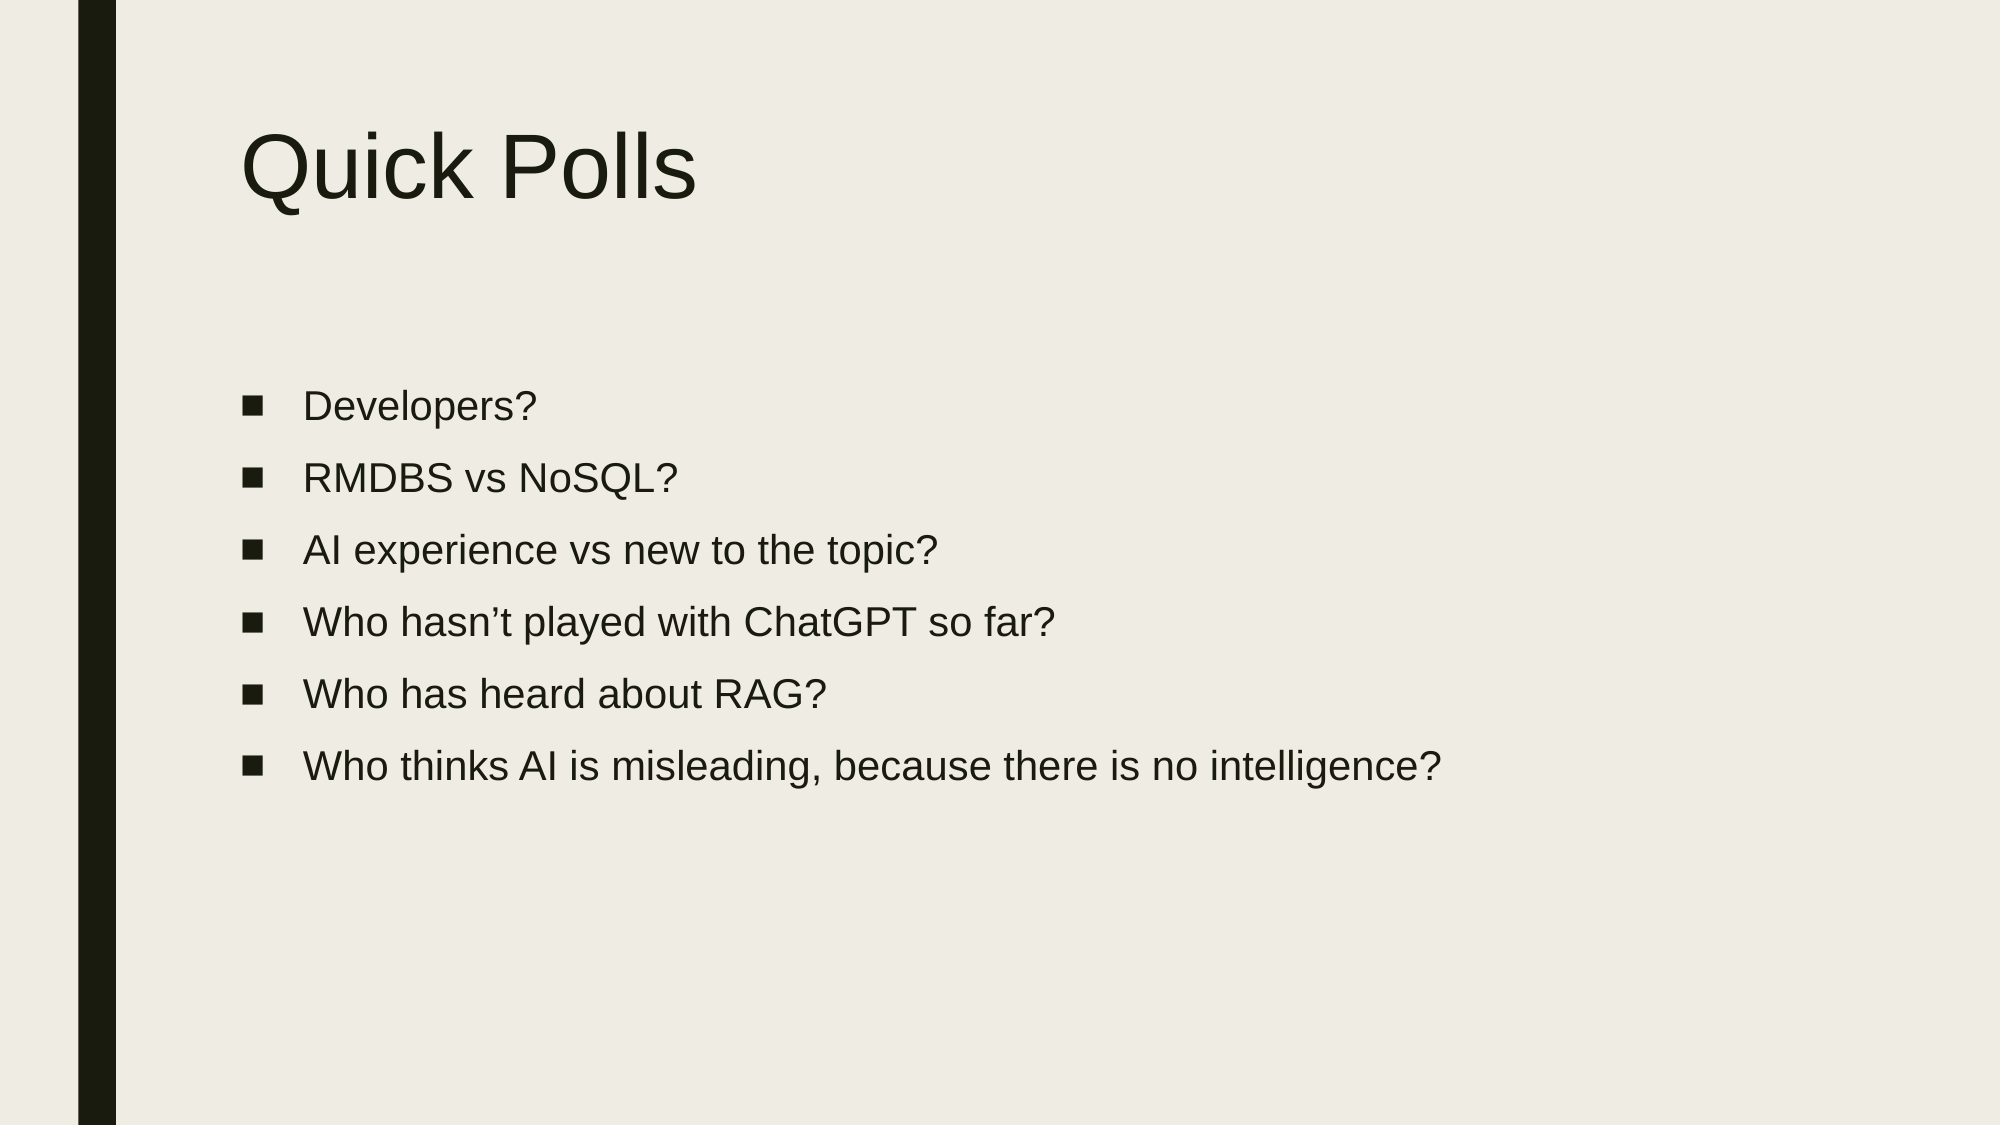

# Quick Polls
Developers?
RMDBS vs NoSQL?
AI experience vs new to the topic?
Who hasn’t played with ChatGPT so far?
Who has heard about RAG?
Who thinks AI is misleading, because there is no intelligence?